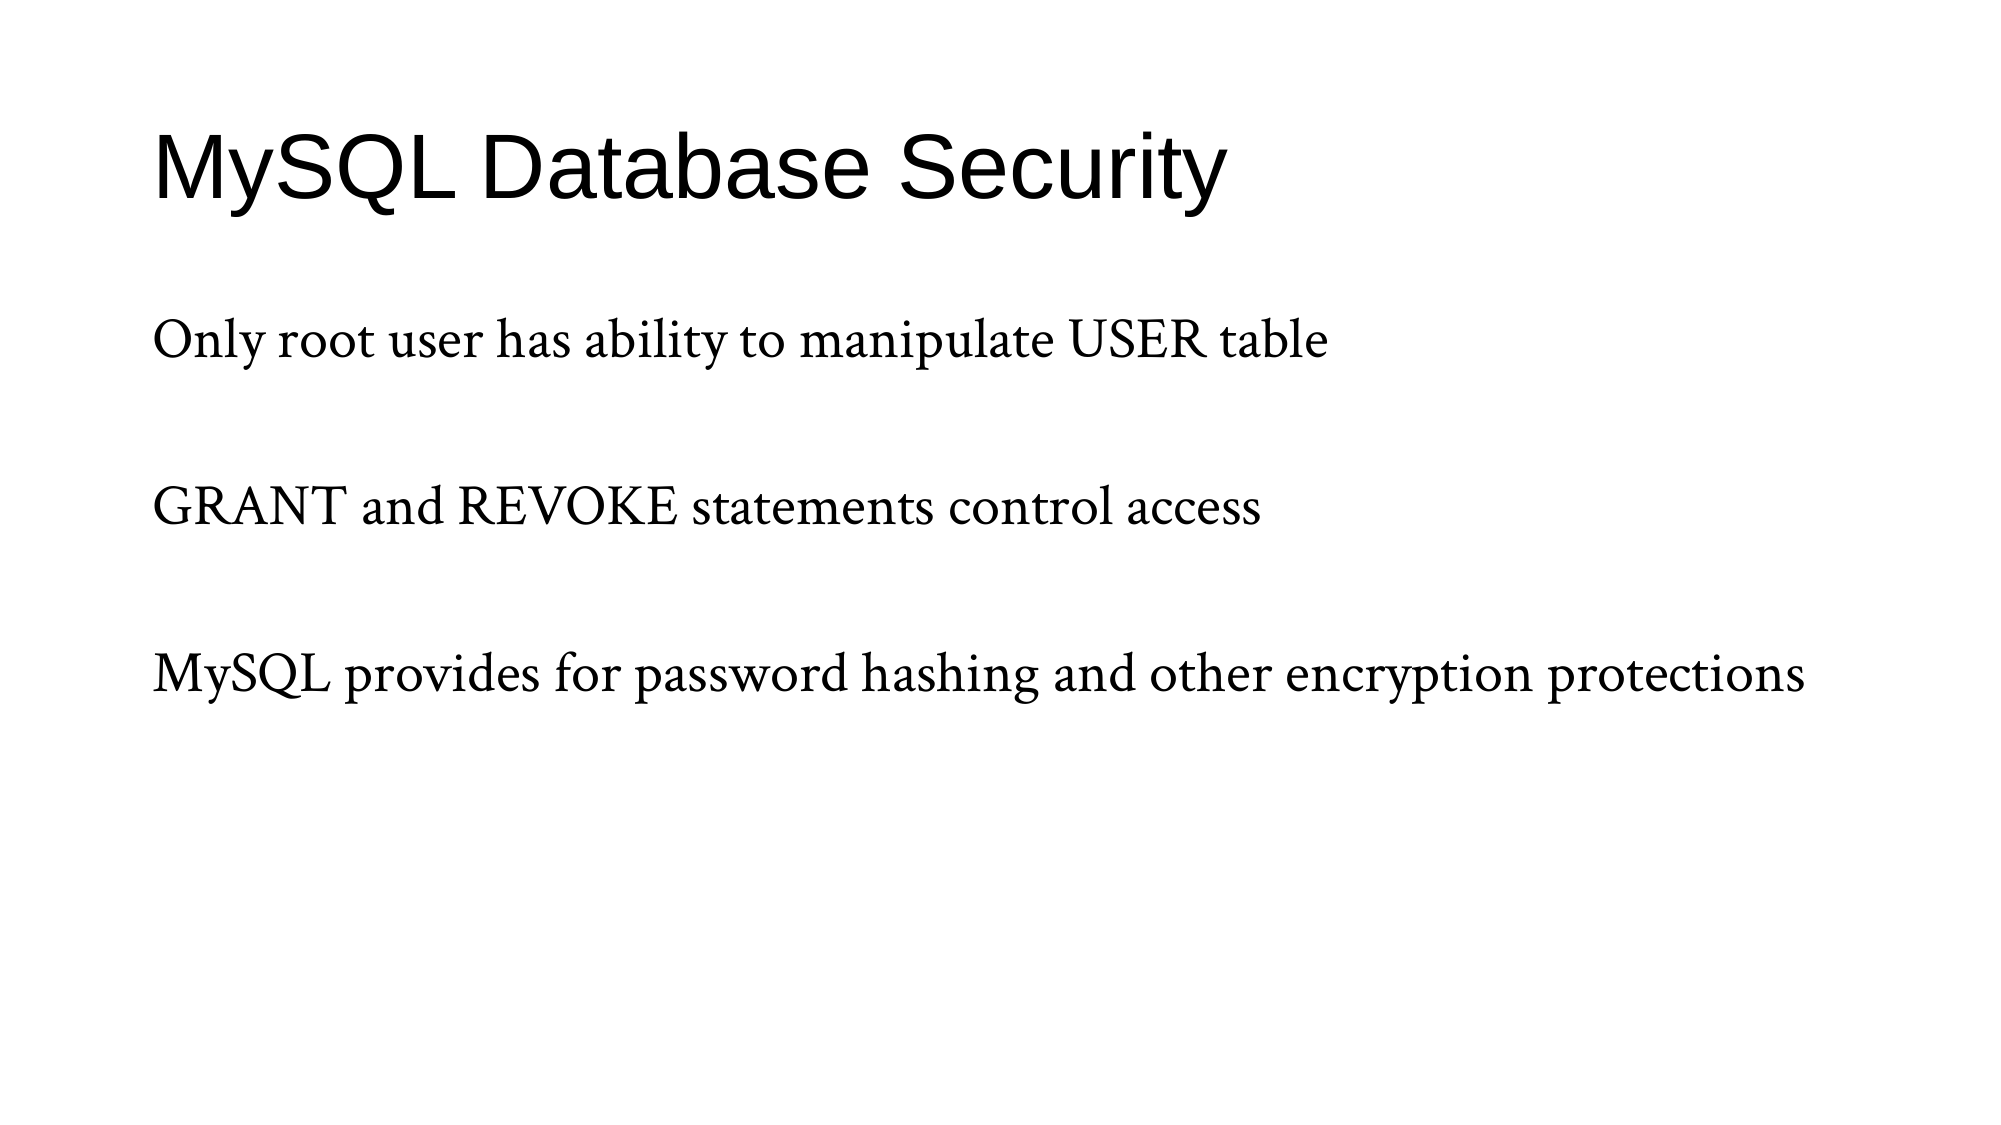

# MySQL Database Security
Only root user has ability to manipulate USER table

GRANT and REVOKE statements control access

MySQL provides for password hashing and other encryption protections